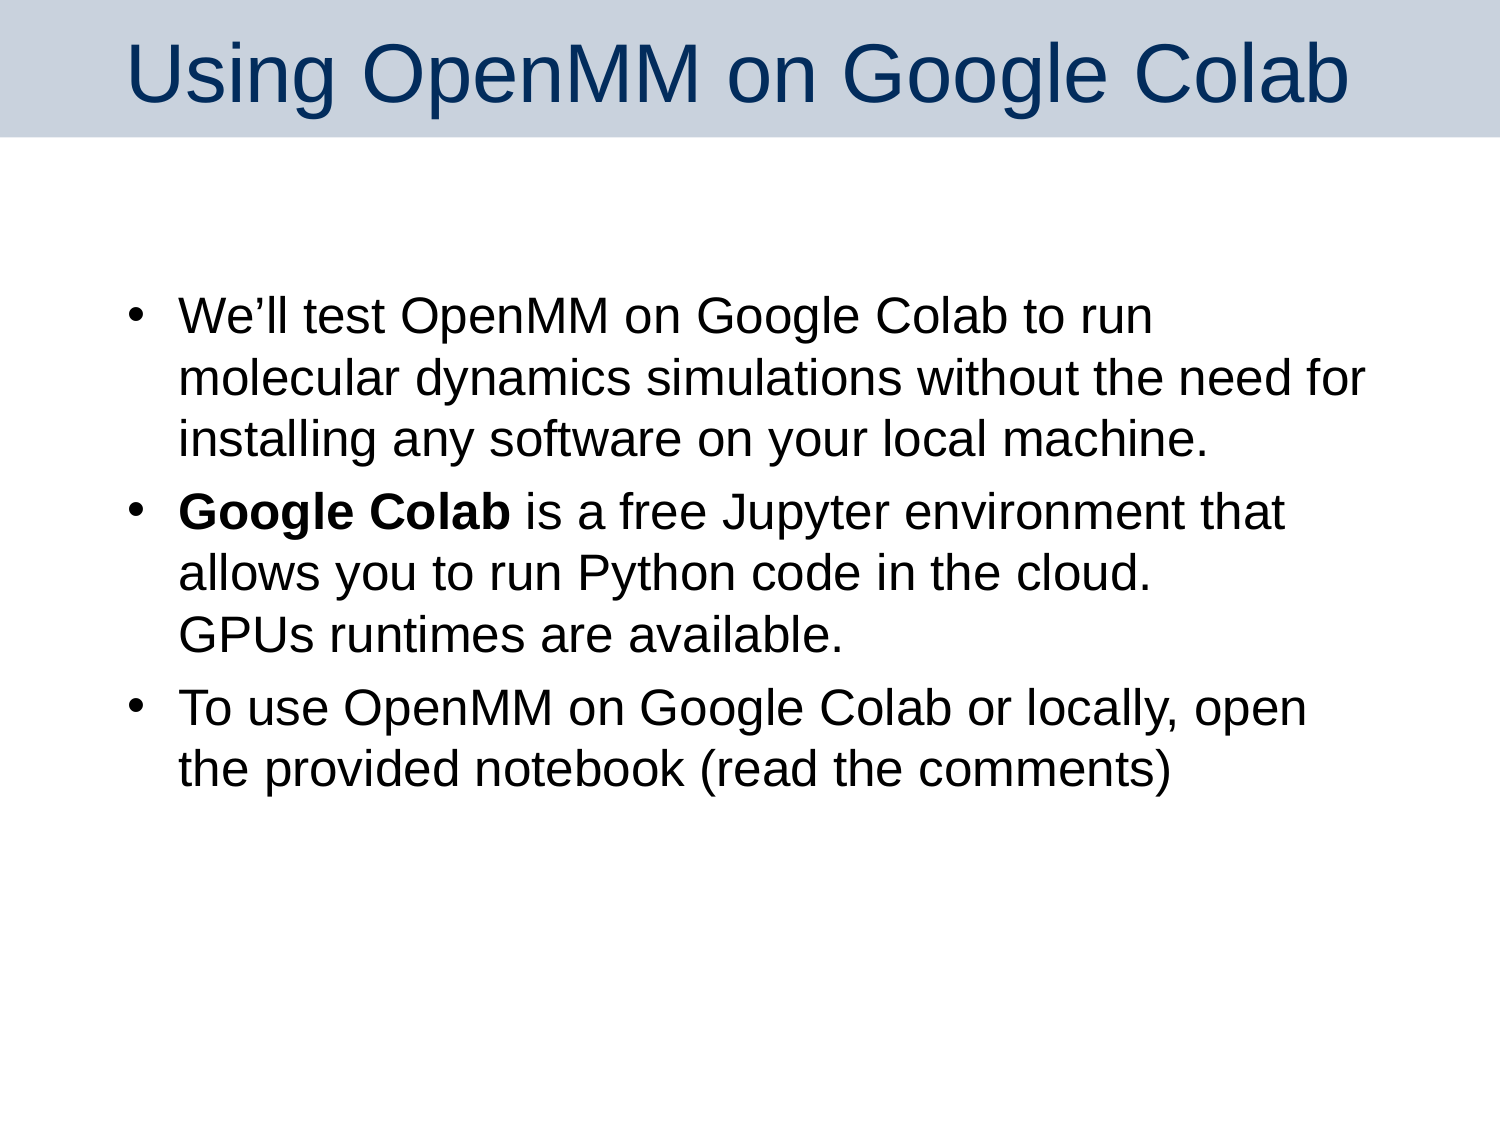

Using OpenMM on Google Colab
We’ll test OpenMM on Google Colab to run molecular dynamics simulations without the need for installing any software on your local machine.
Google Colab is a free Jupyter environment that allows you to run Python code in the cloud.
GPUs runtimes are available.
To use OpenMM on Google Colab or locally, open the provided notebook (read the comments)